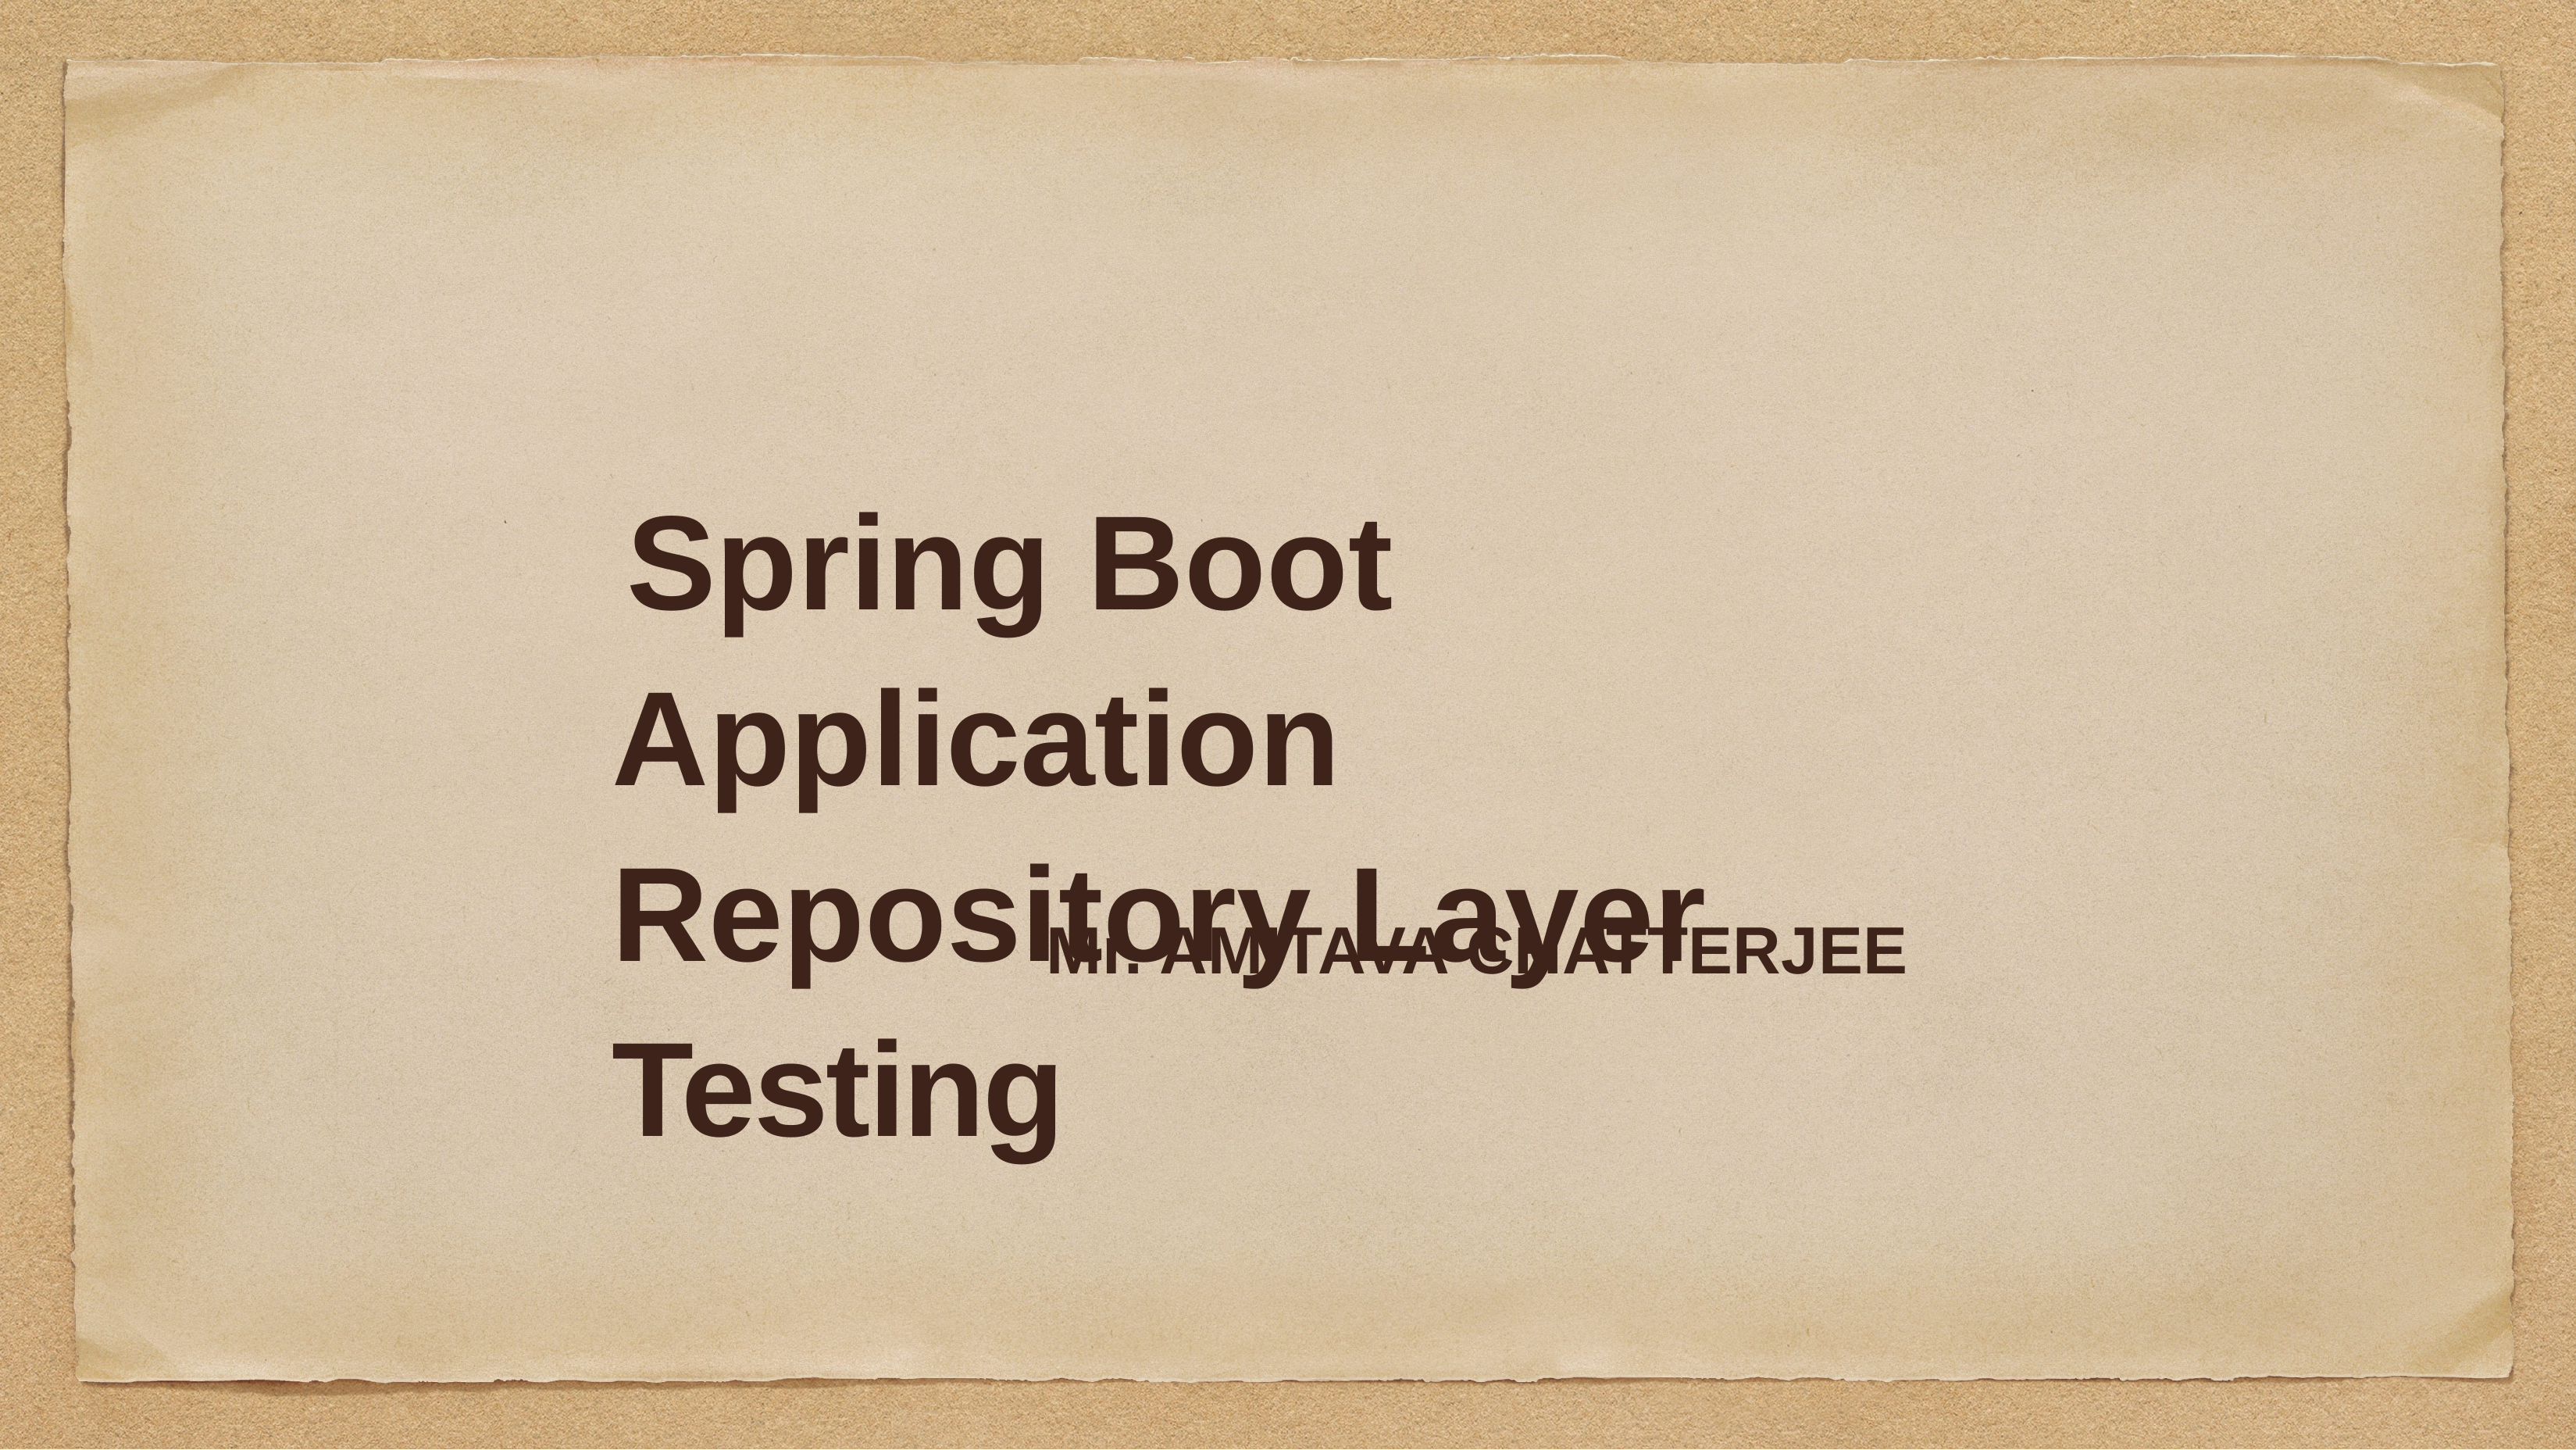

# Spring Boot Application  Repository Layer Testing
Mr. AMITAVA CHATTERJEE